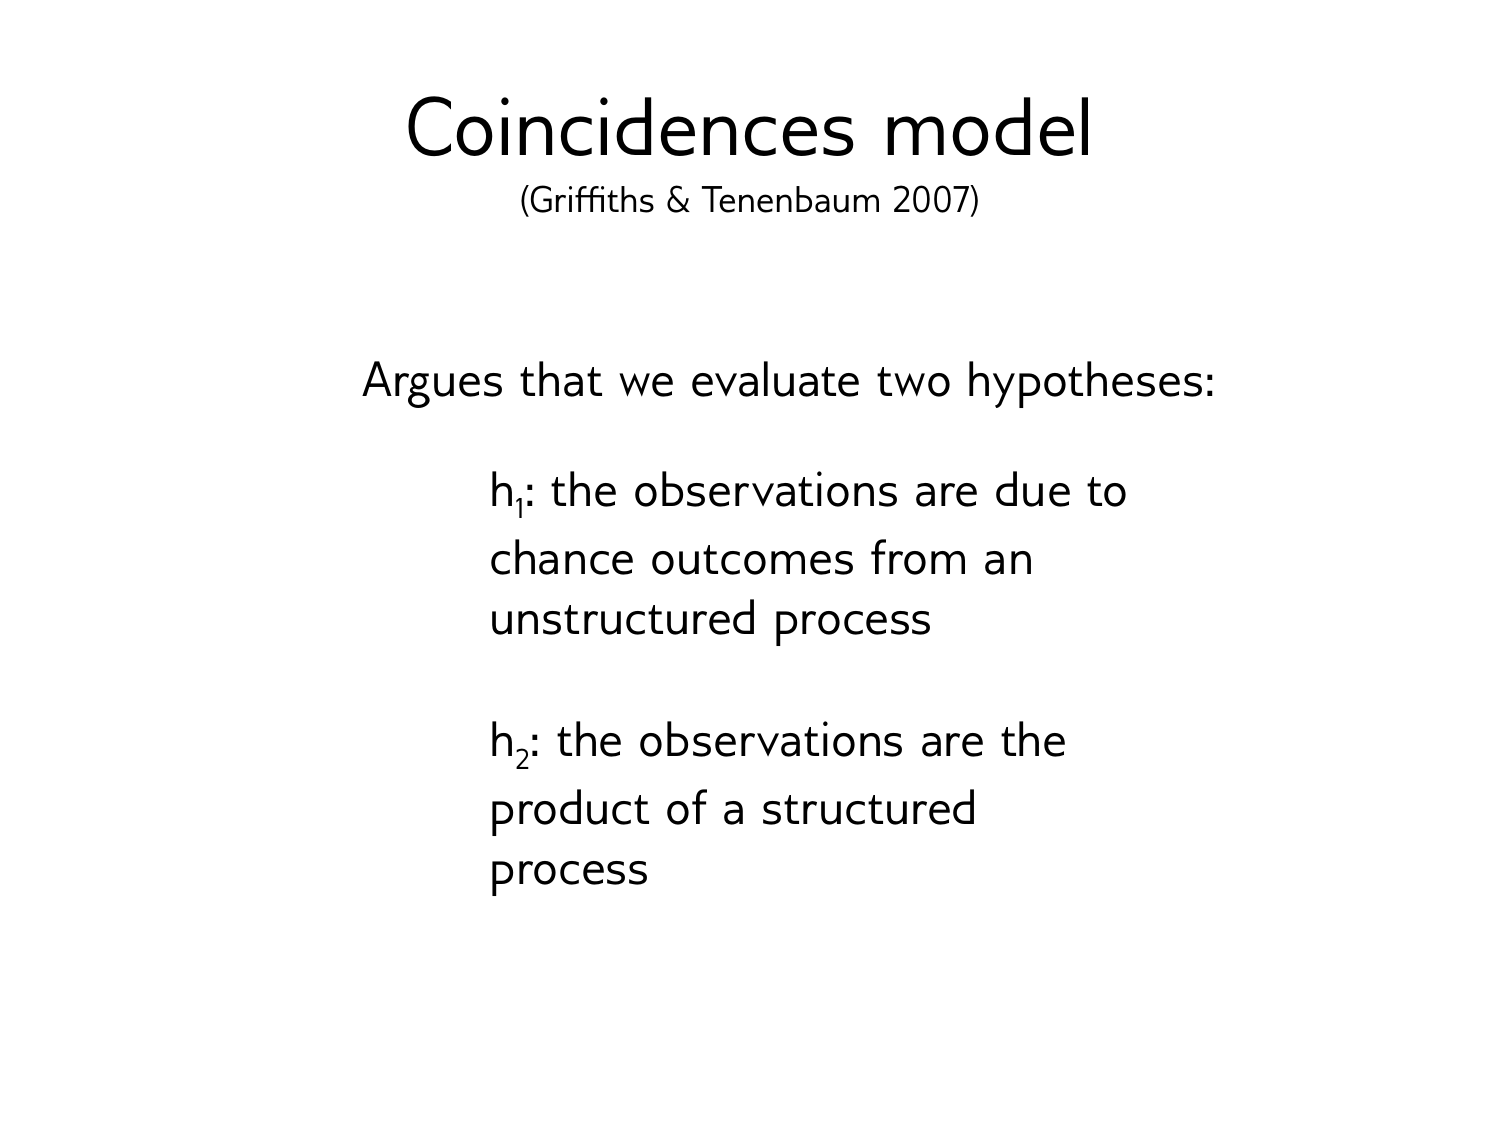

# Coincidences model
(Griffiths & Tenenbaum 2007)
Argues that we evaluate two hypotheses:
h1: the observations are due to chance outcomes from an unstructured process
h2: the observations are the product of a structured process